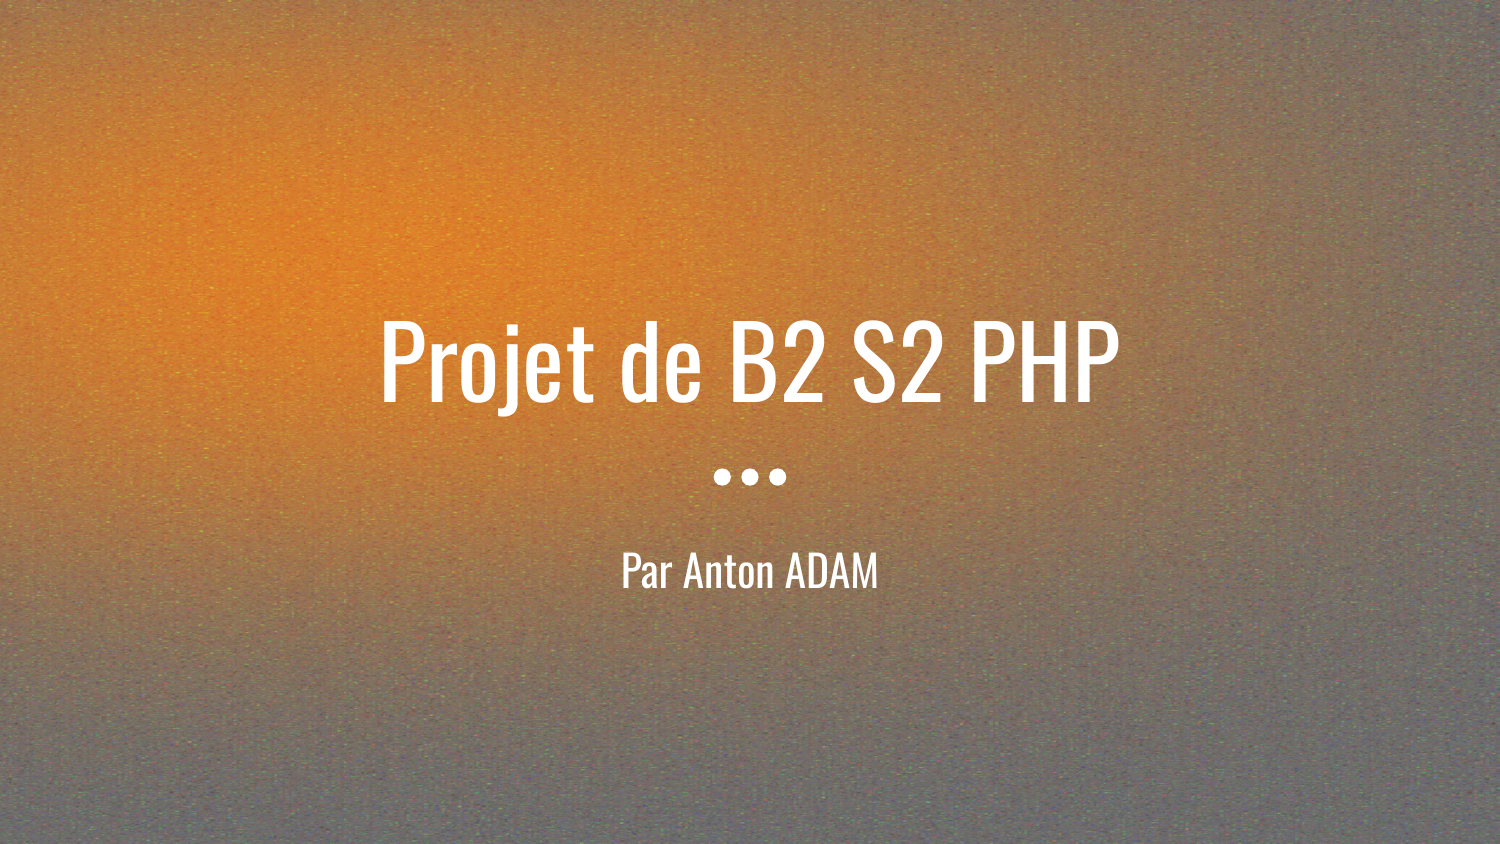

# Projet de B2 S2 PHP
Par Anton ADAM